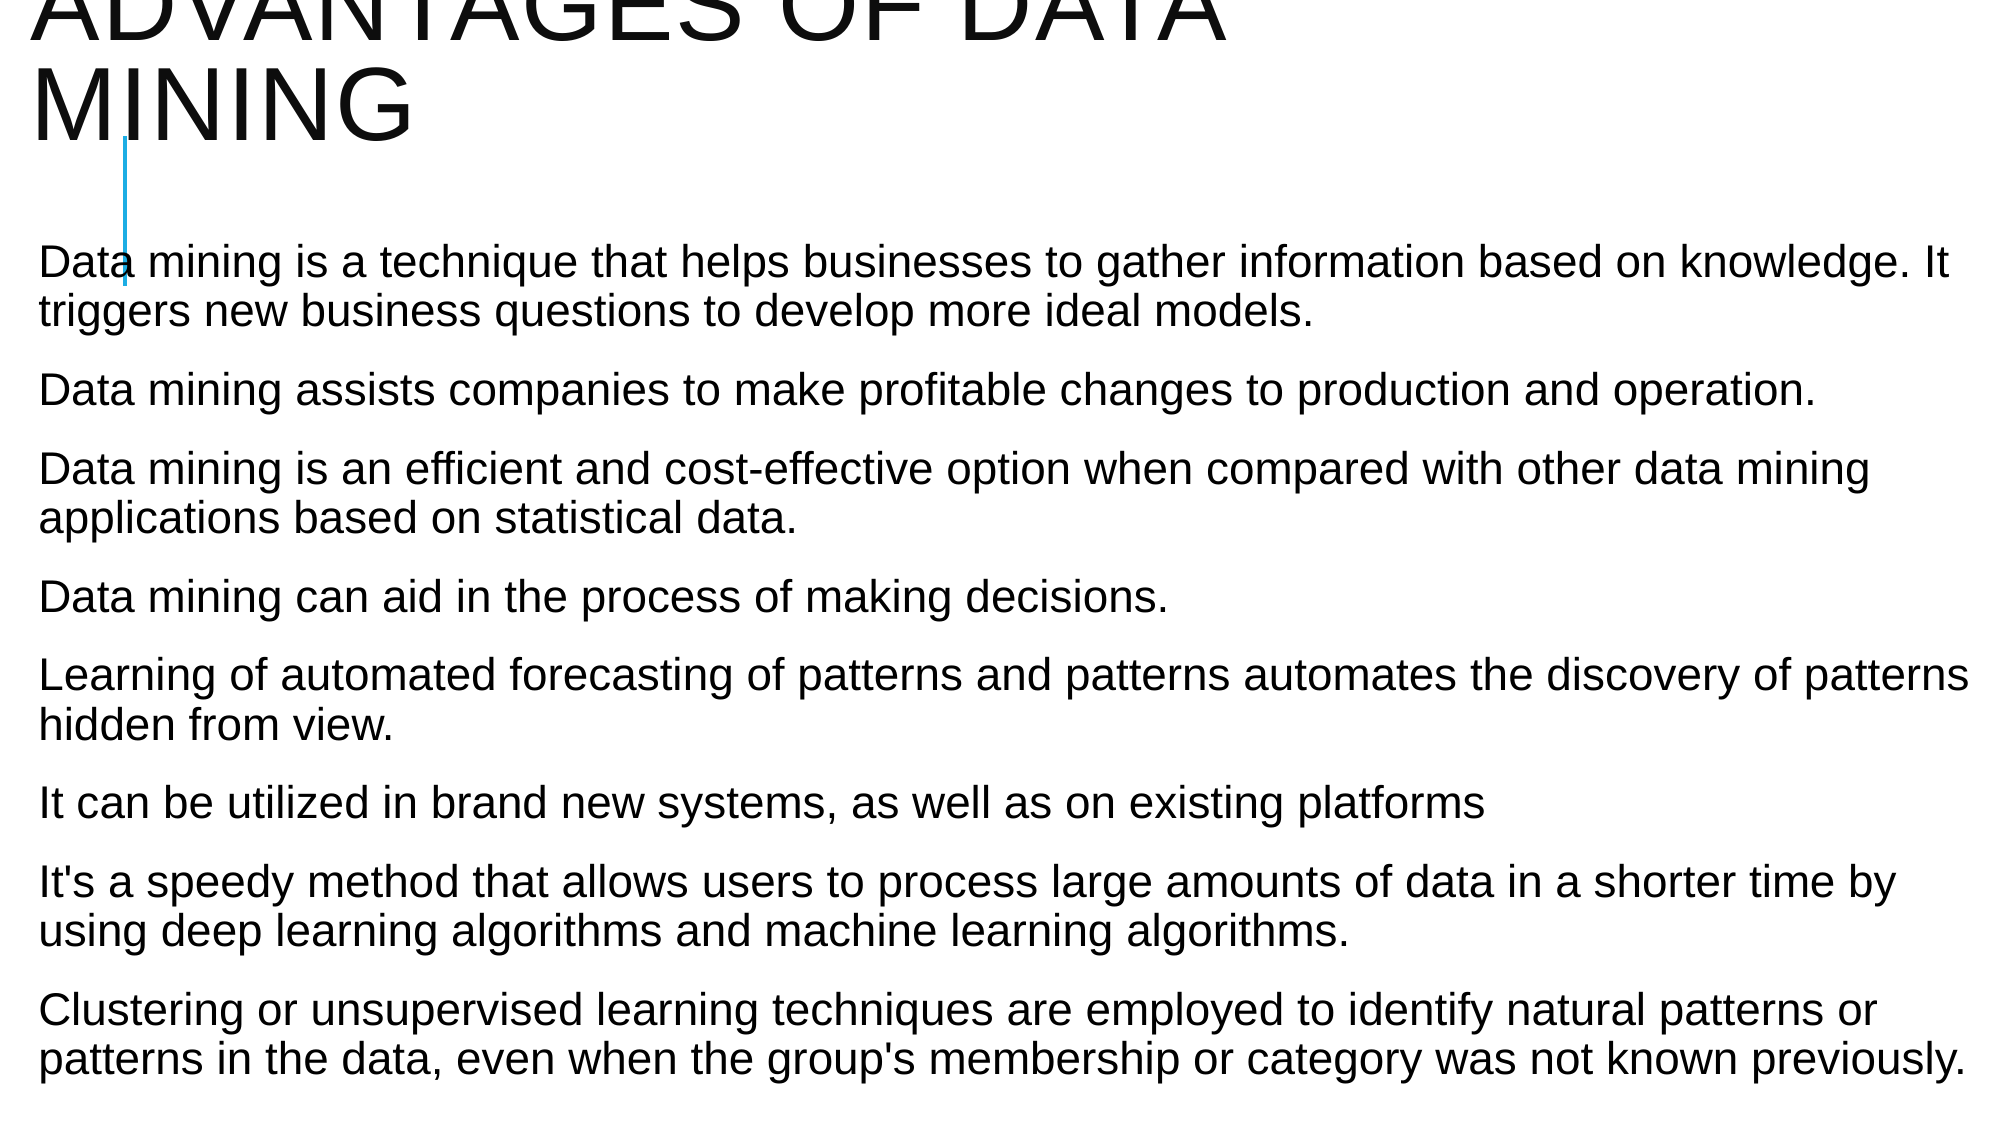

# Advantages of Data Mining
Data mining is a technique that helps businesses to gather information based on knowledge. It triggers new business questions to develop more ideal models.
Data mining assists companies to make profitable changes to production and operation.
Data mining is an efficient and cost-effective option when compared with other data mining applications based on statistical data.
Data mining can aid in the process of making decisions.
Learning of automated forecasting of patterns and patterns automates the discovery of patterns hidden from view.
It can be utilized in brand new systems, as well as on existing platforms
It's a speedy method that allows users to process large amounts of data in a shorter time by using deep learning algorithms and machine learning algorithms.
Clustering or unsupervised learning techniques are employed to identify natural patterns or patterns in the data, even when the group's membership or category was not known previously.